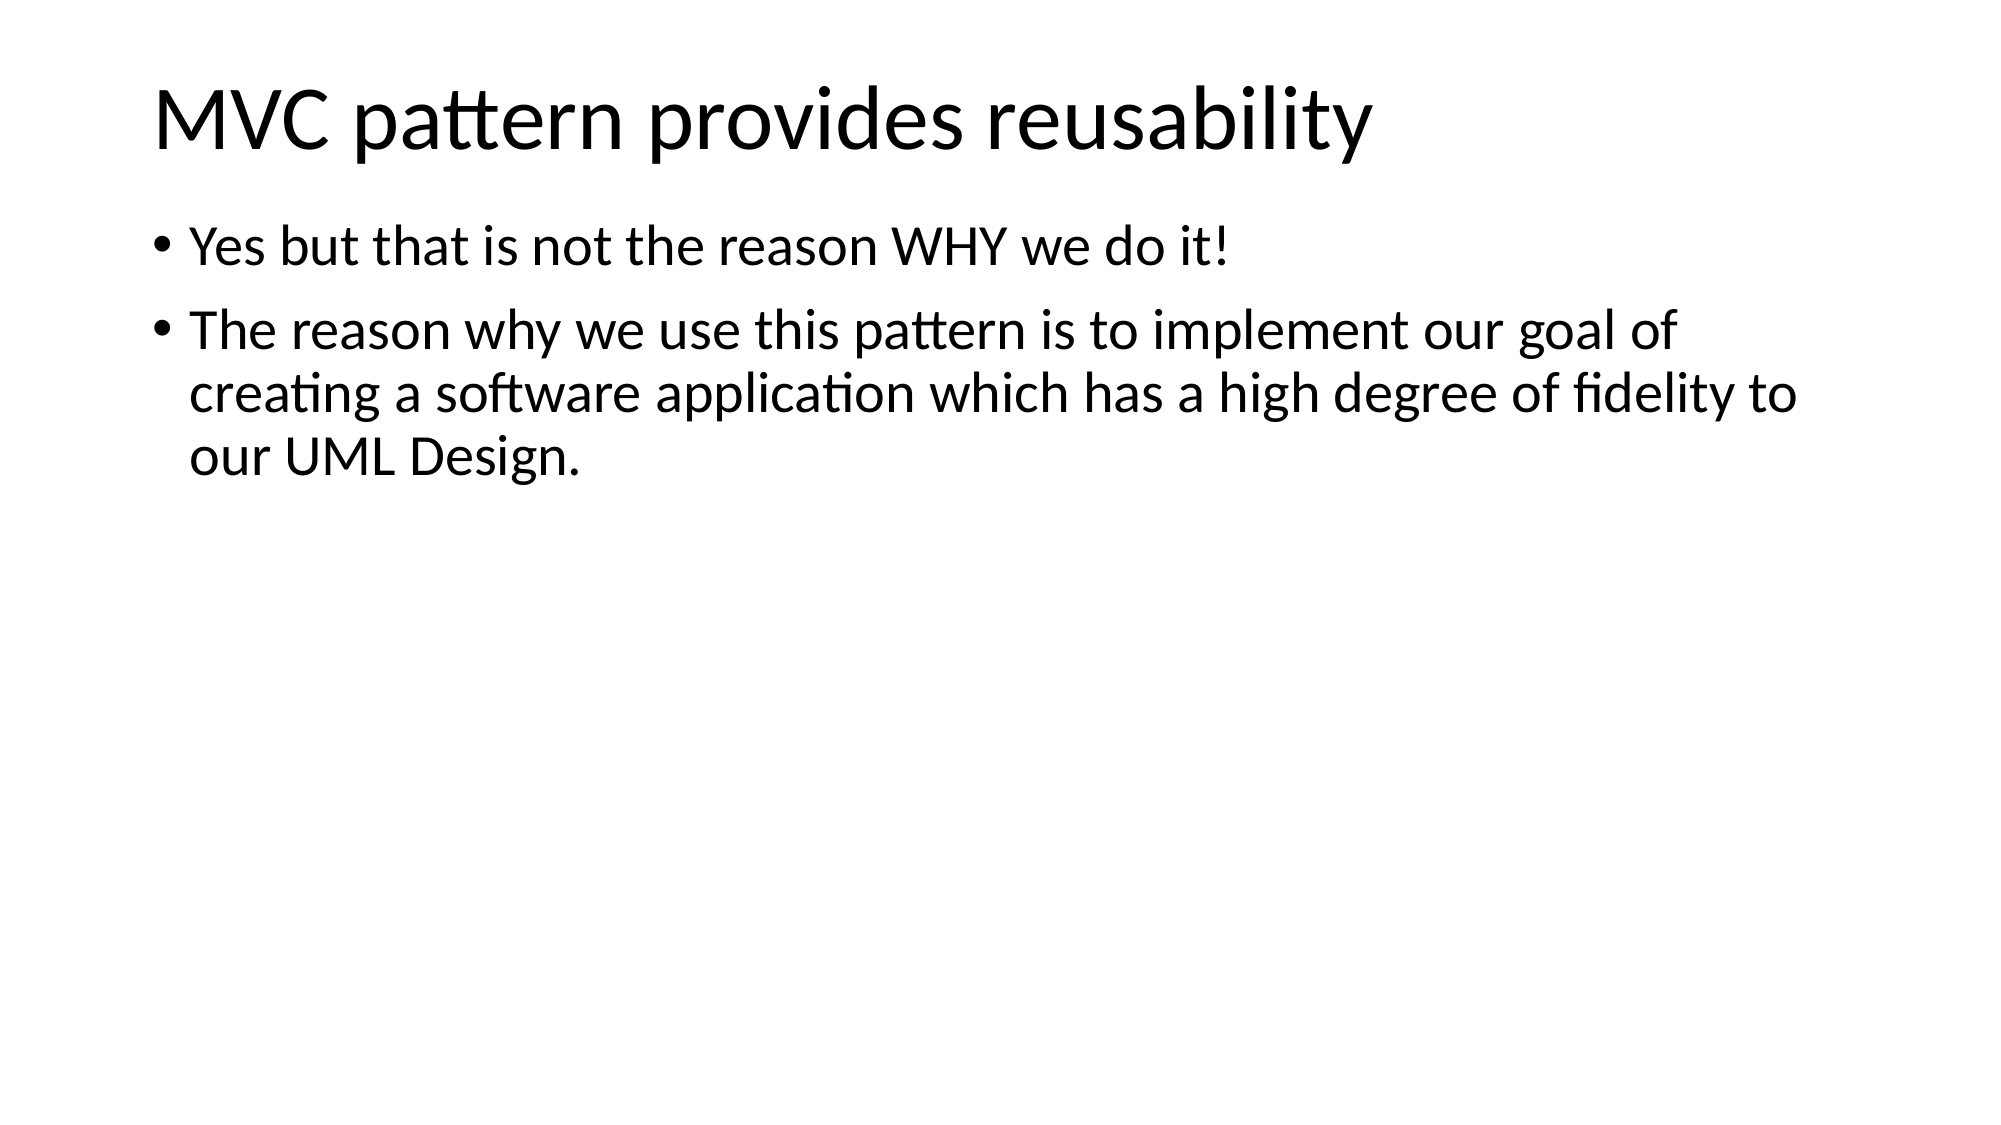

# MVC pattern provides reusability
Yes but that is not the reason WHY we do it!
The reason why we use this pattern is to implement our goal of creating a software application which has a high degree of fidelity to our UML Design.